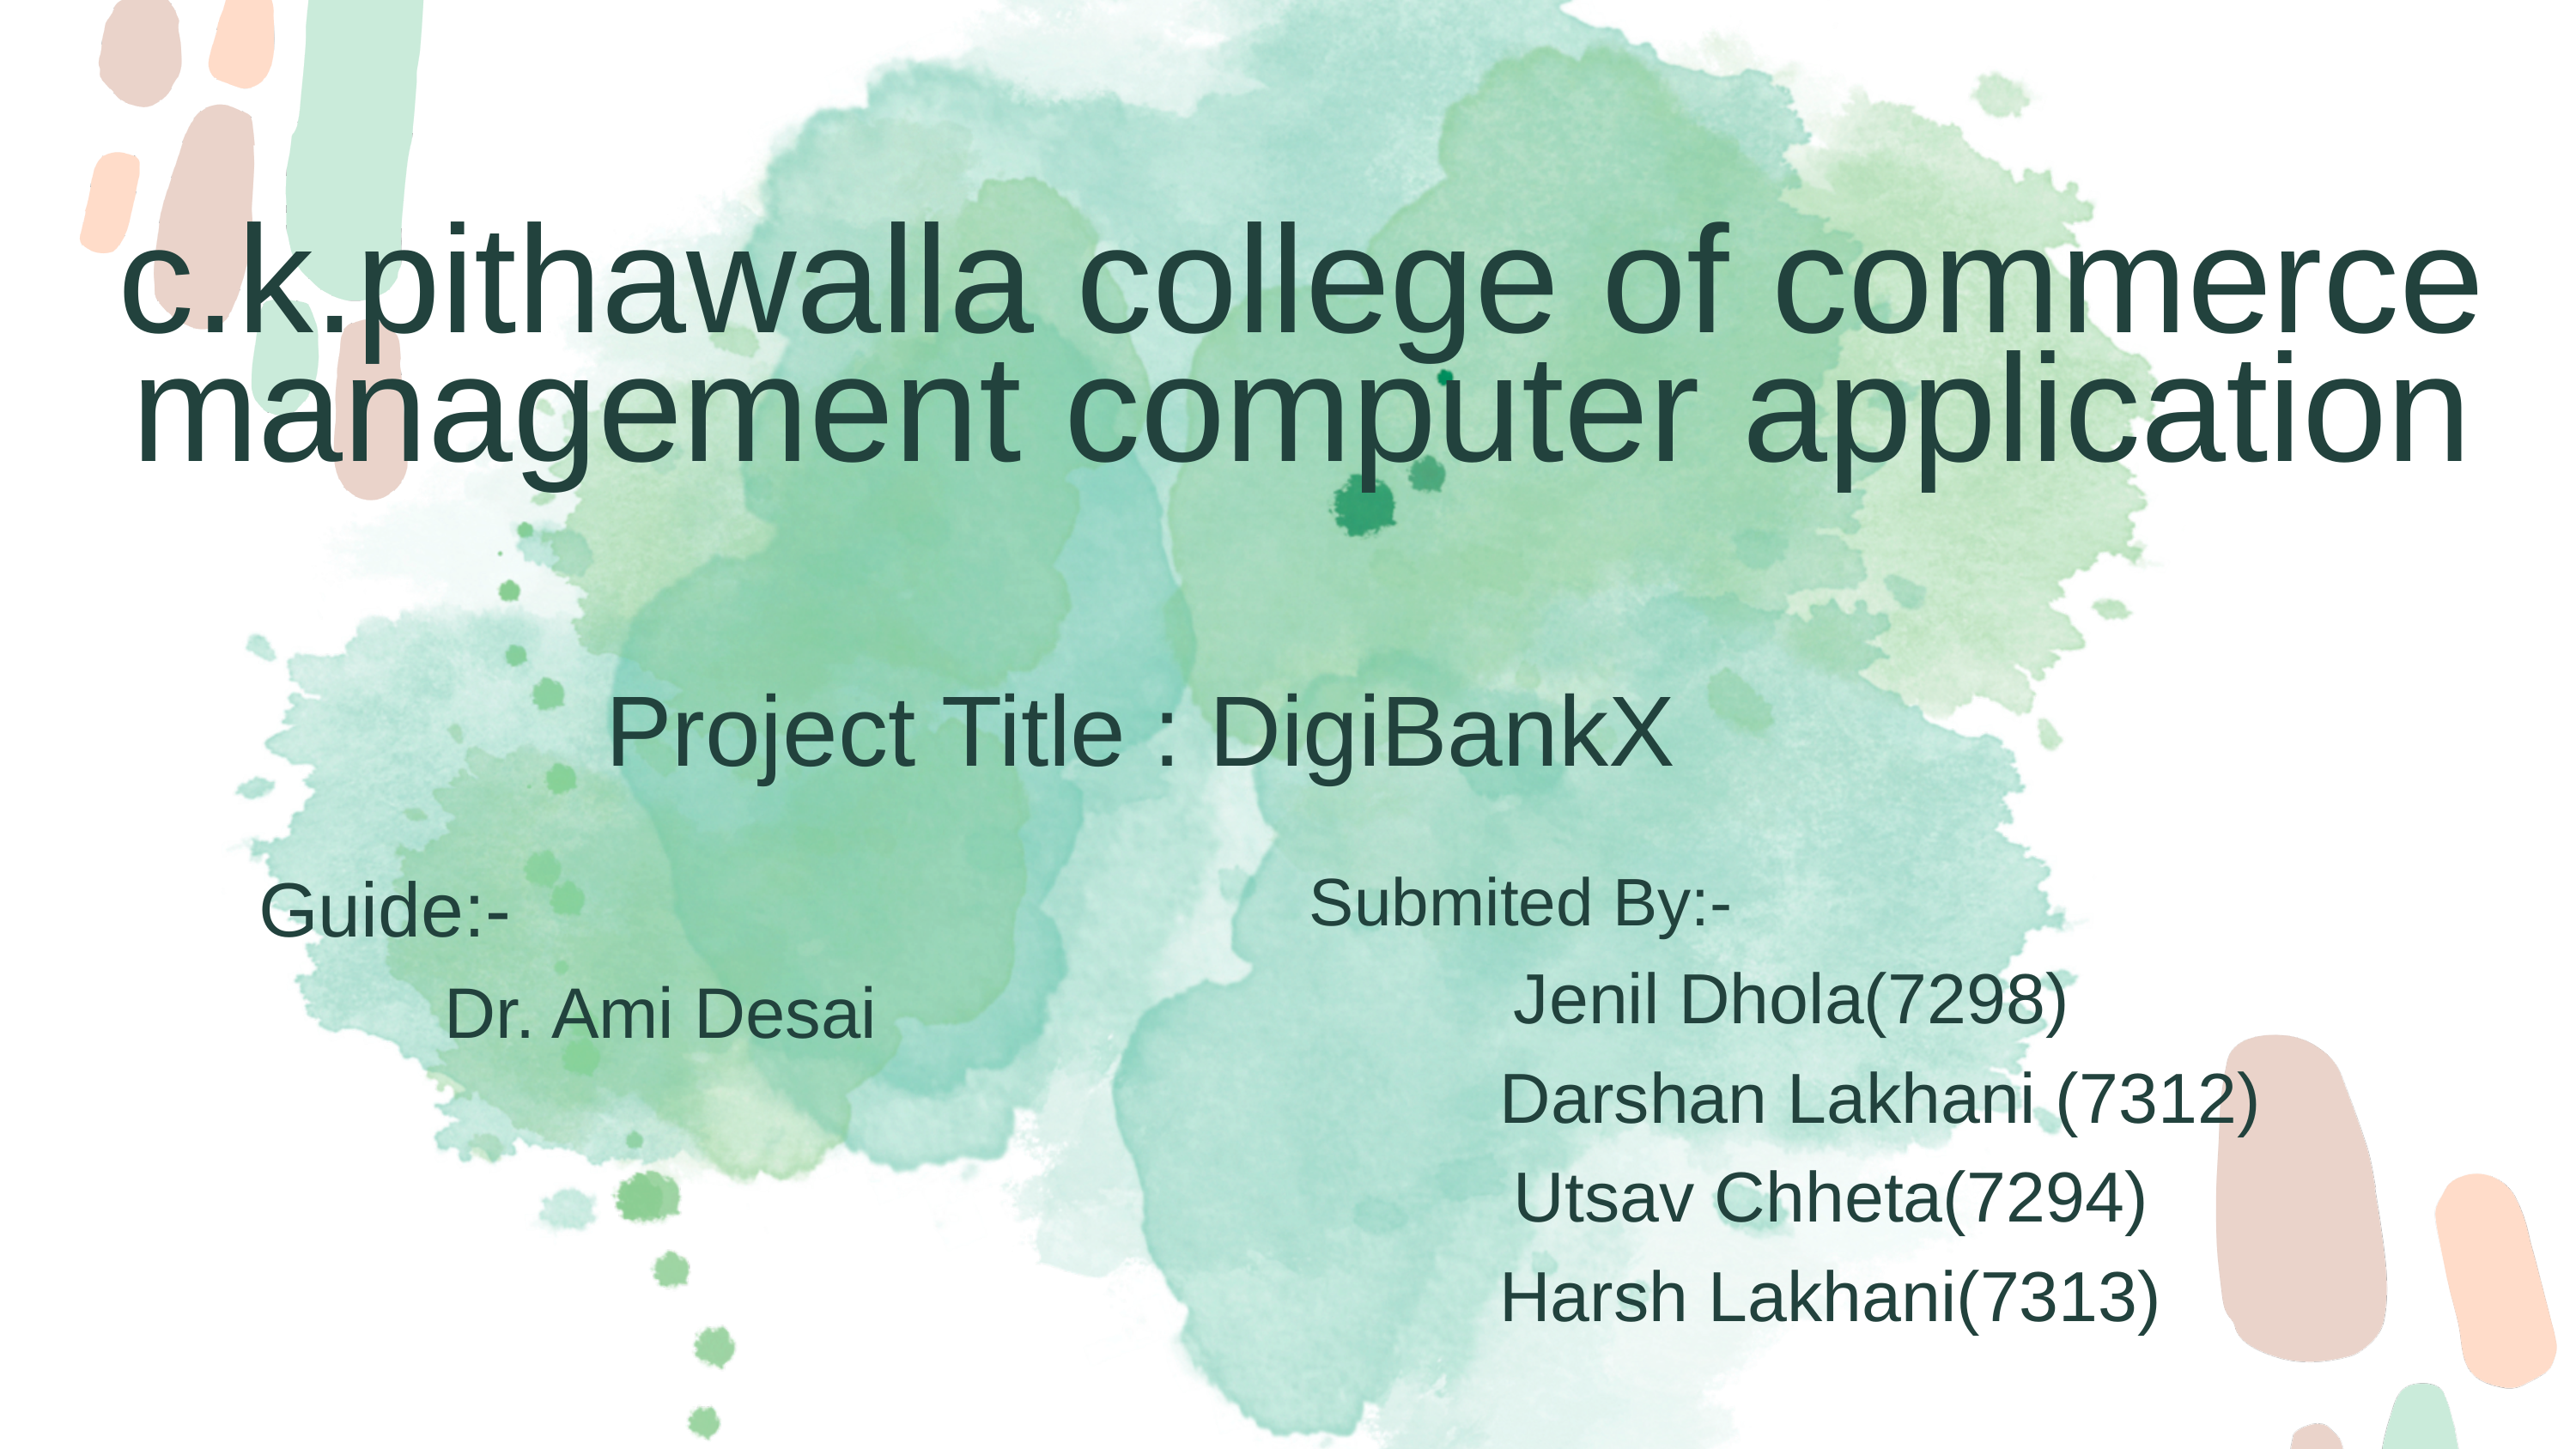

c.k.pithawalla college of commerce
 management computer application

Project Title : DigiBankX
Guide:-
 Dr. Ami Desai
Submited By:-
Jenil Dhola(7298)
         Darshan Lakhani (7312)
    Utsav Chheta(7294)
    Harsh Lakhani(7313)